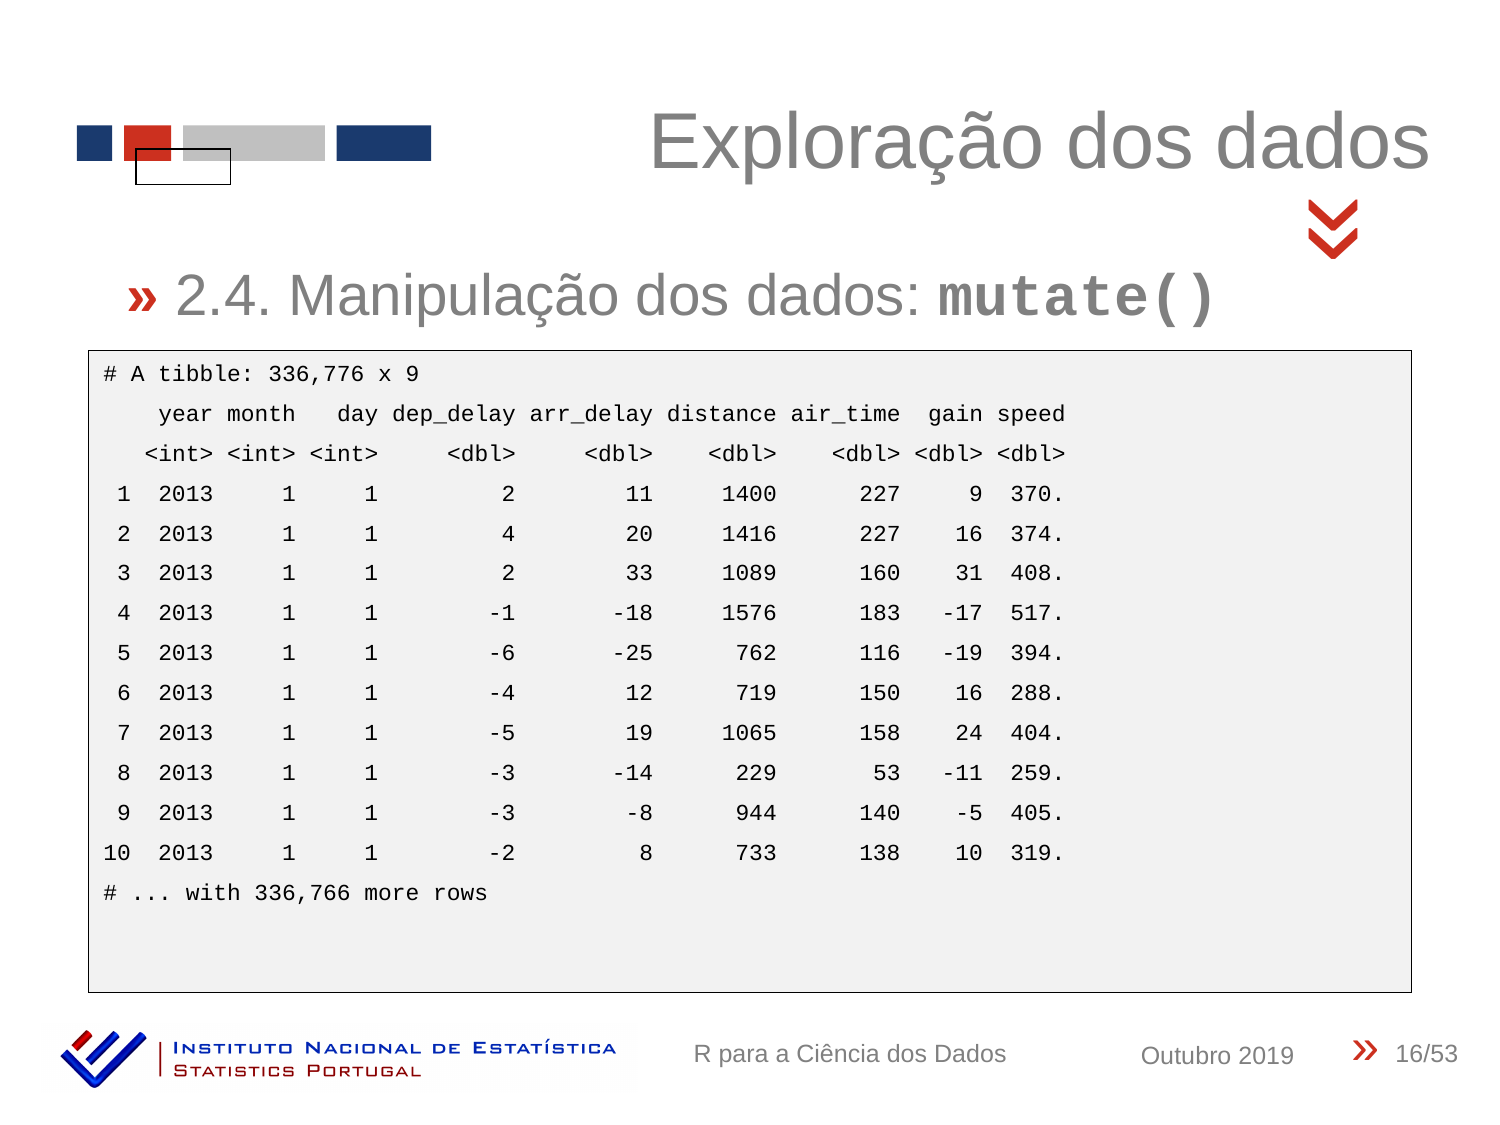

Exploração dos dados
«
» 2.4. Manipulação dos dados: mutate()
# A tibble: 336,776 x 9
    year month   day dep_delay arr_delay distance air_time  gain speed
   <int> <int> <int>     <dbl>     <dbl>    <dbl>    <dbl> <dbl> <dbl>
 1  2013     1     1         2        11     1400      227     9  370.
 2  2013     1     1         4        20     1416      227    16  374.
 3  2013     1     1         2        33     1089      160    31  408.
 4  2013     1     1        -1       -18     1576      183   -17  517.
 5  2013     1     1        -6       -25      762      116   -19  394.
 6  2013     1     1        -4        12      719      150    16  288.
 7  2013     1     1        -5        19     1065      158    24  404.
 8  2013     1     1        -3       -14      229       53   -11  259.
 9  2013     1     1        -3        -8      944      140    -5  405.
10  2013     1     1        -2         8      733      138    10  319.
# ... with 336,766 more rows

16